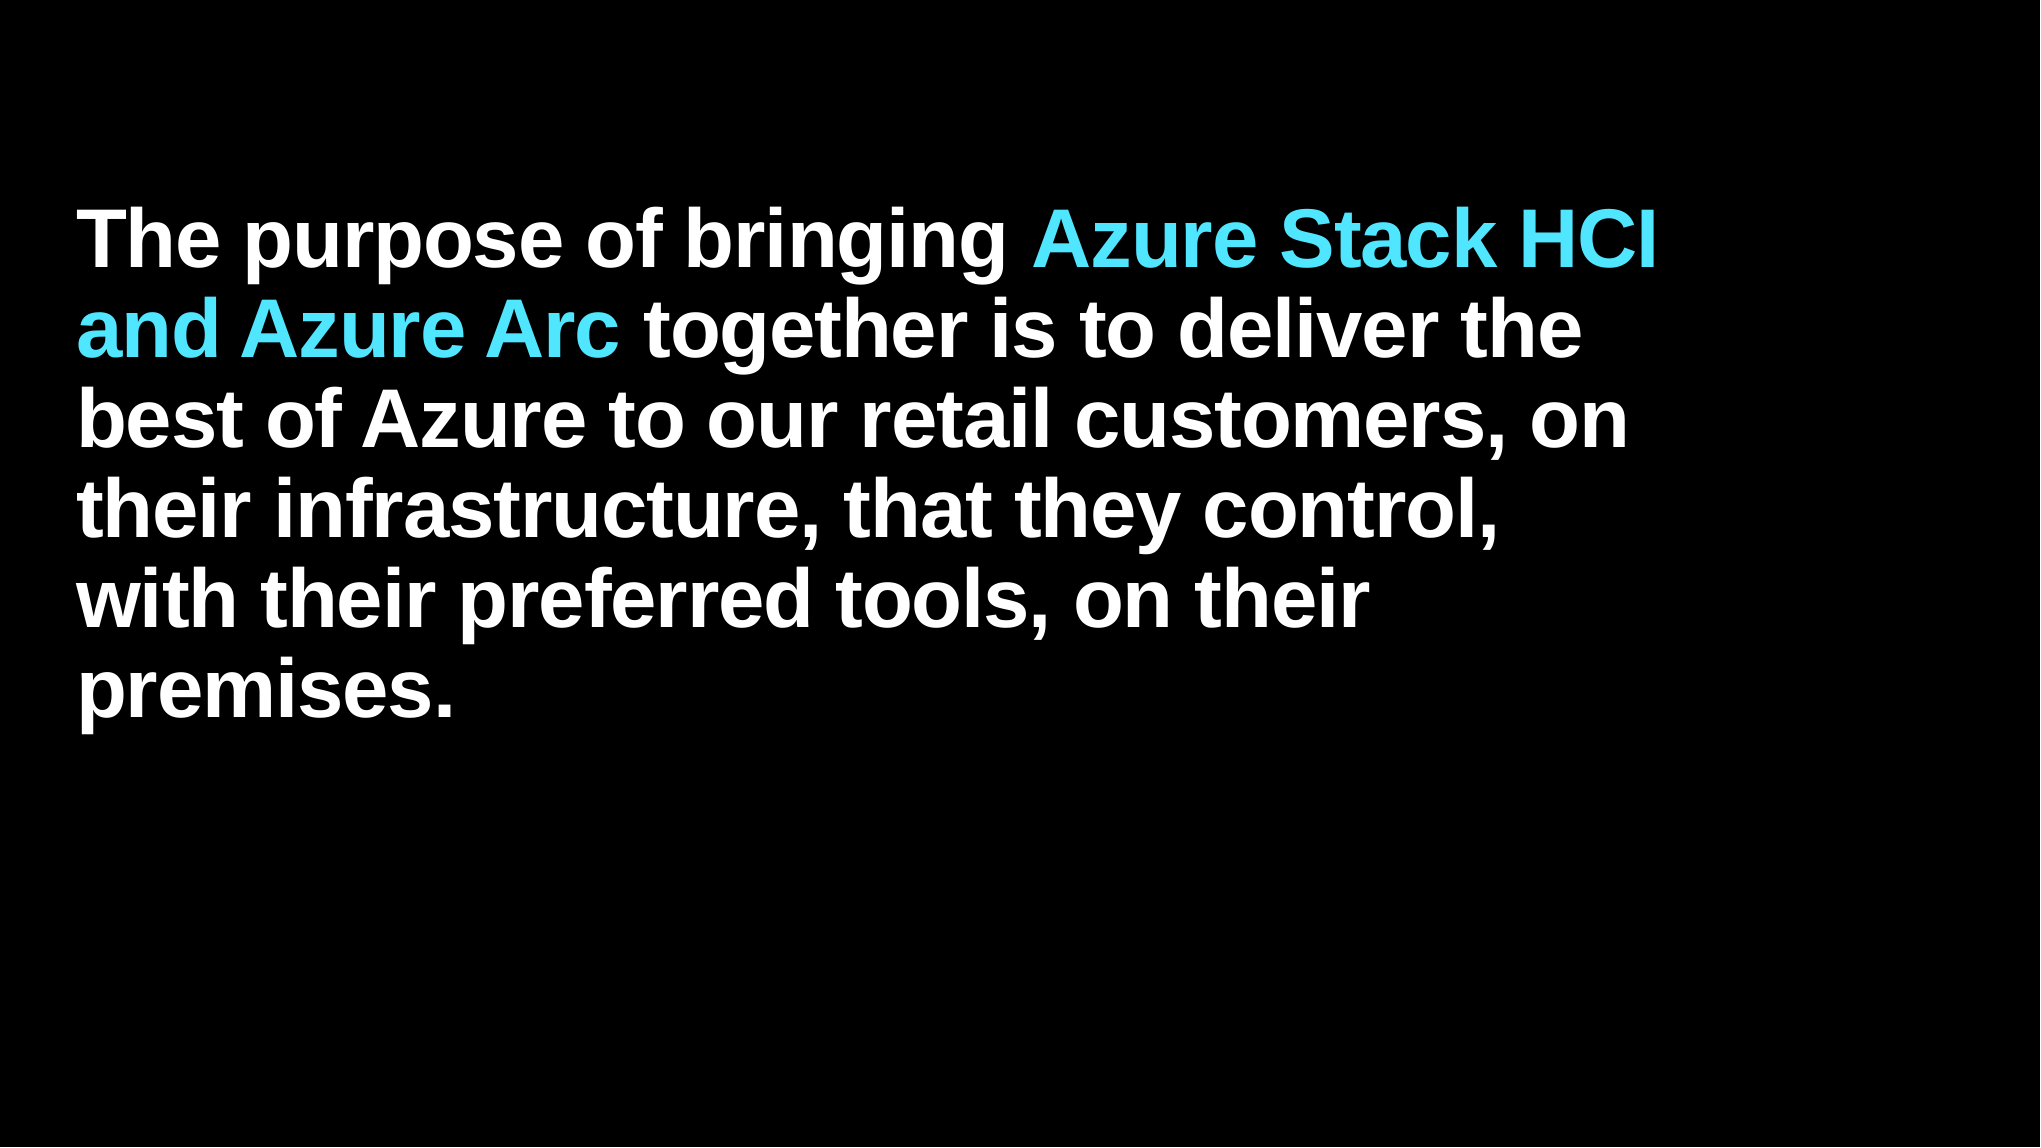

# The purpose of bringing Azure Stack HCI and Azure Arc together is to deliver the best of Azure to our retail customers, on their infrastructure, that they control, with their preferred tools, on their premises.